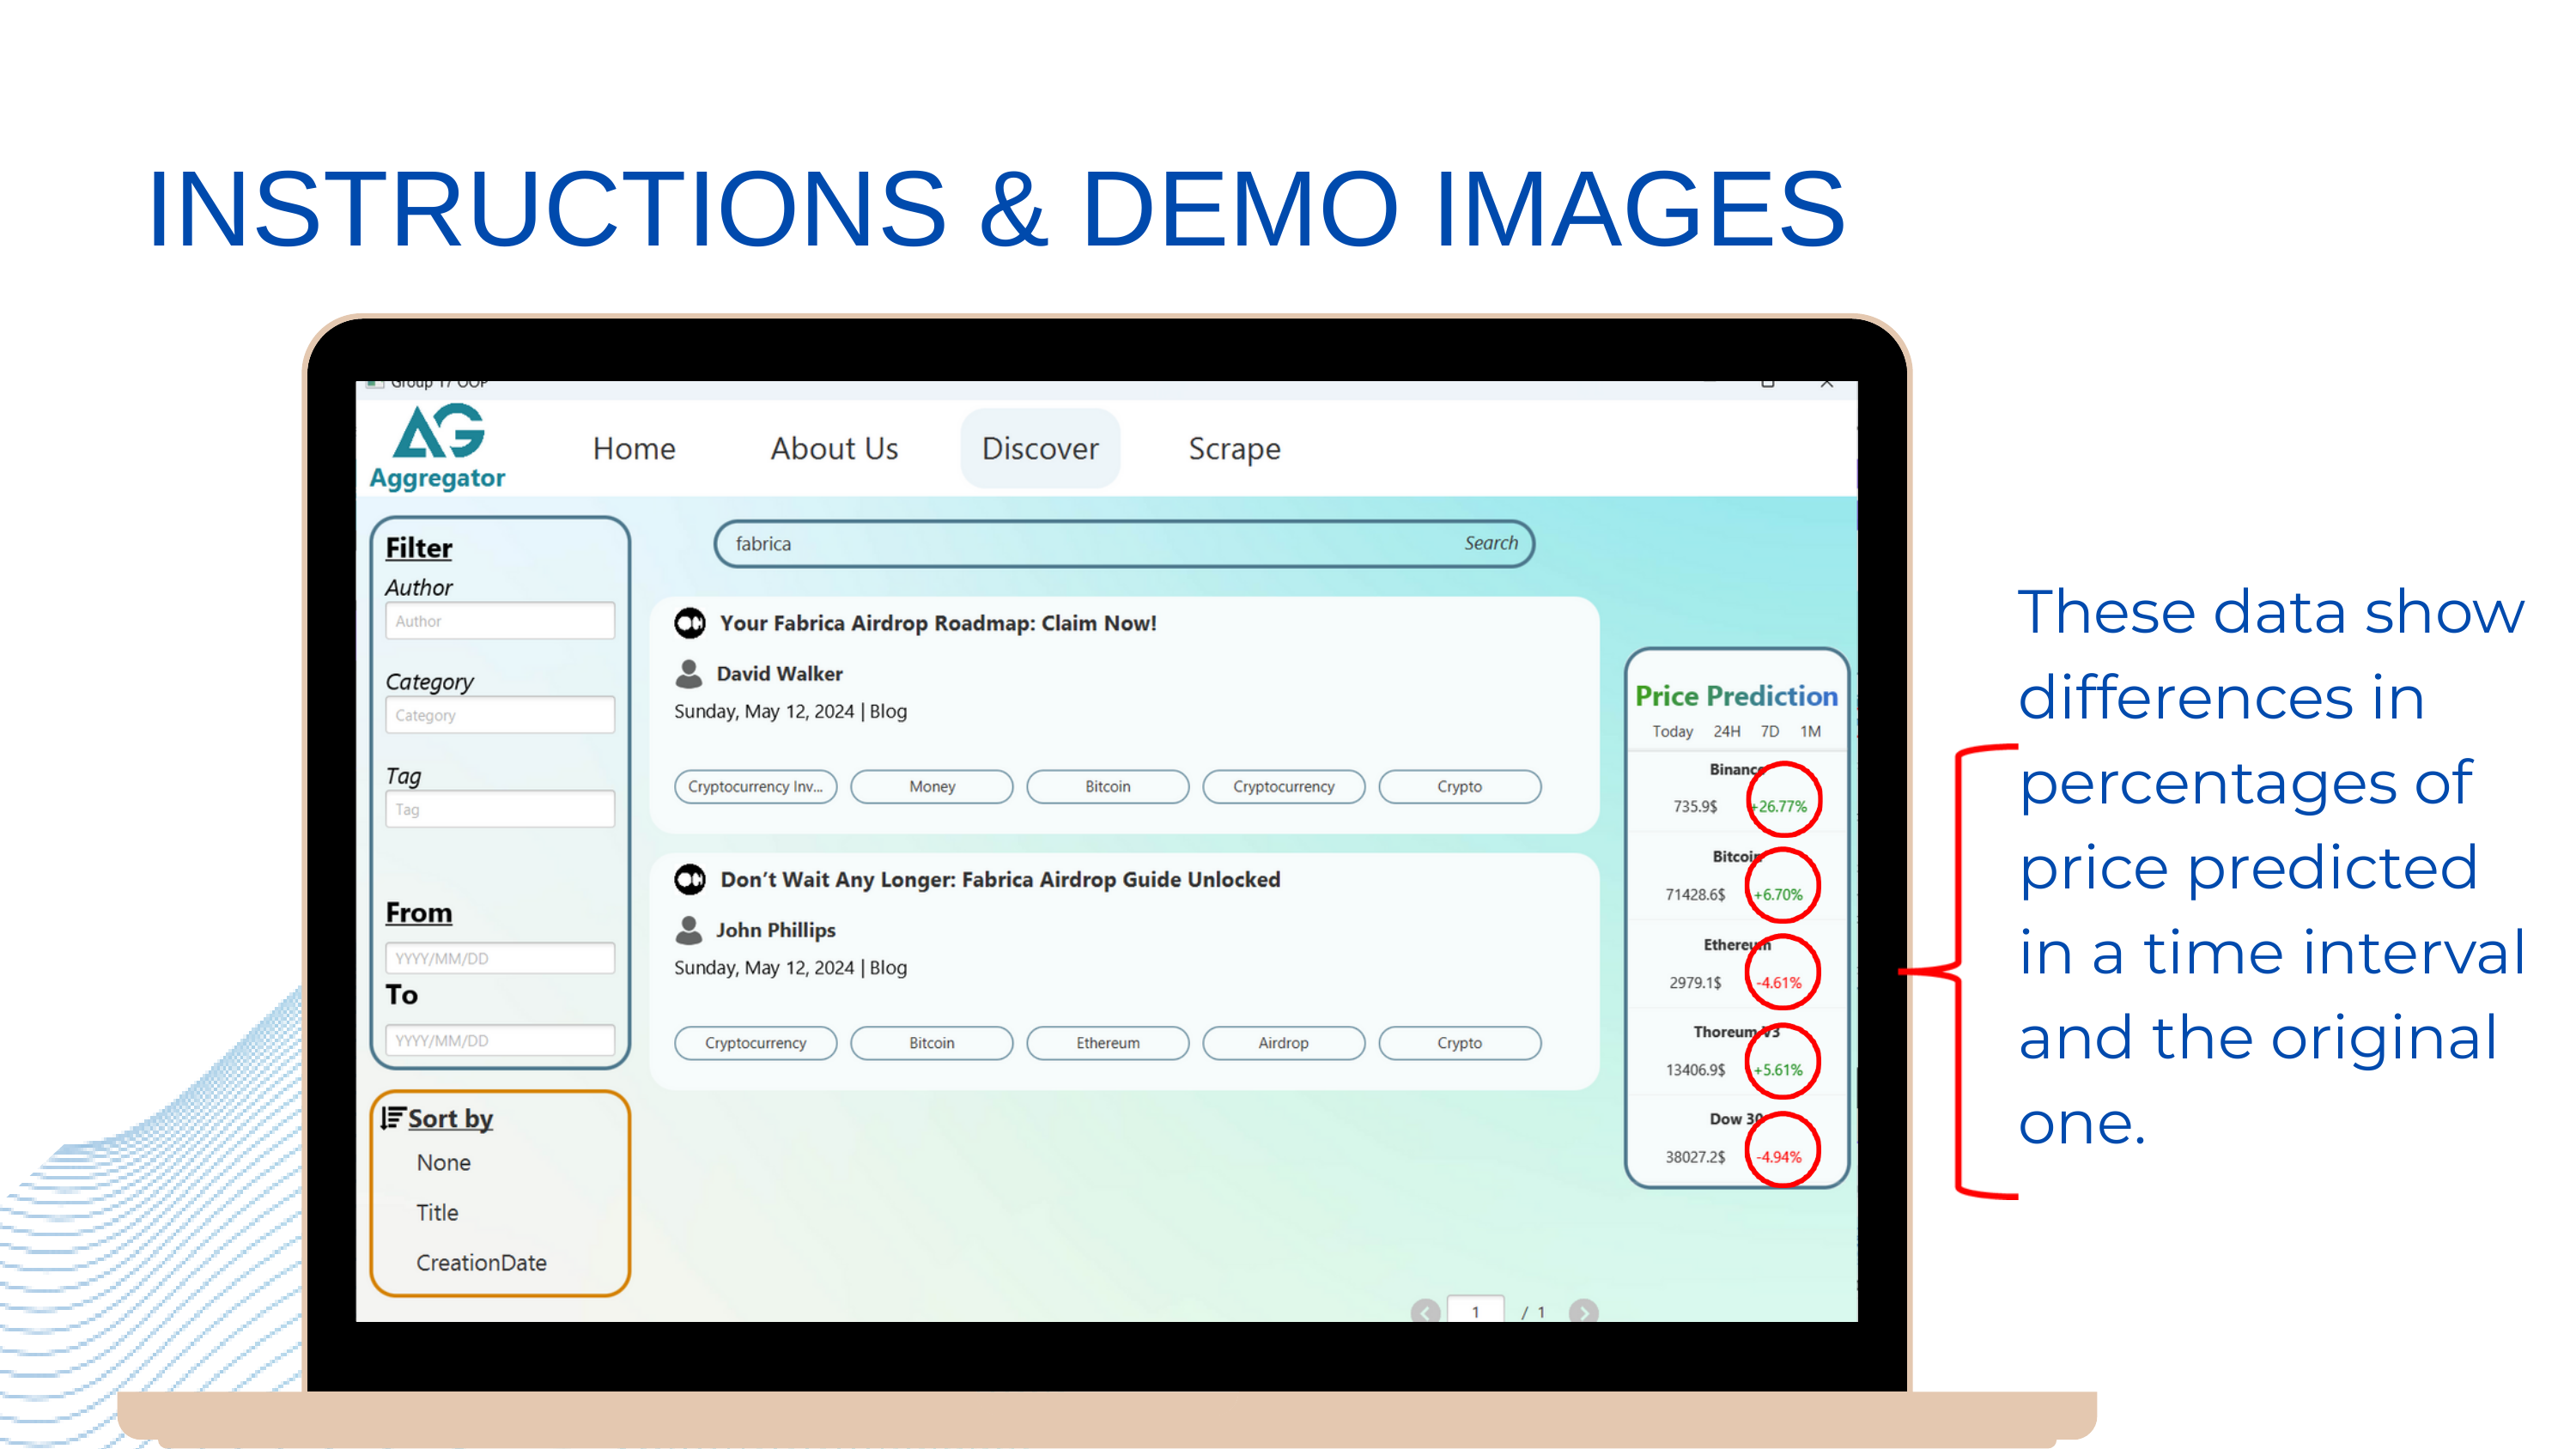

INSTRUCTIONS & DEMO IMAGES

These data show differences in percentages of price predicted in a time interval and the original one.